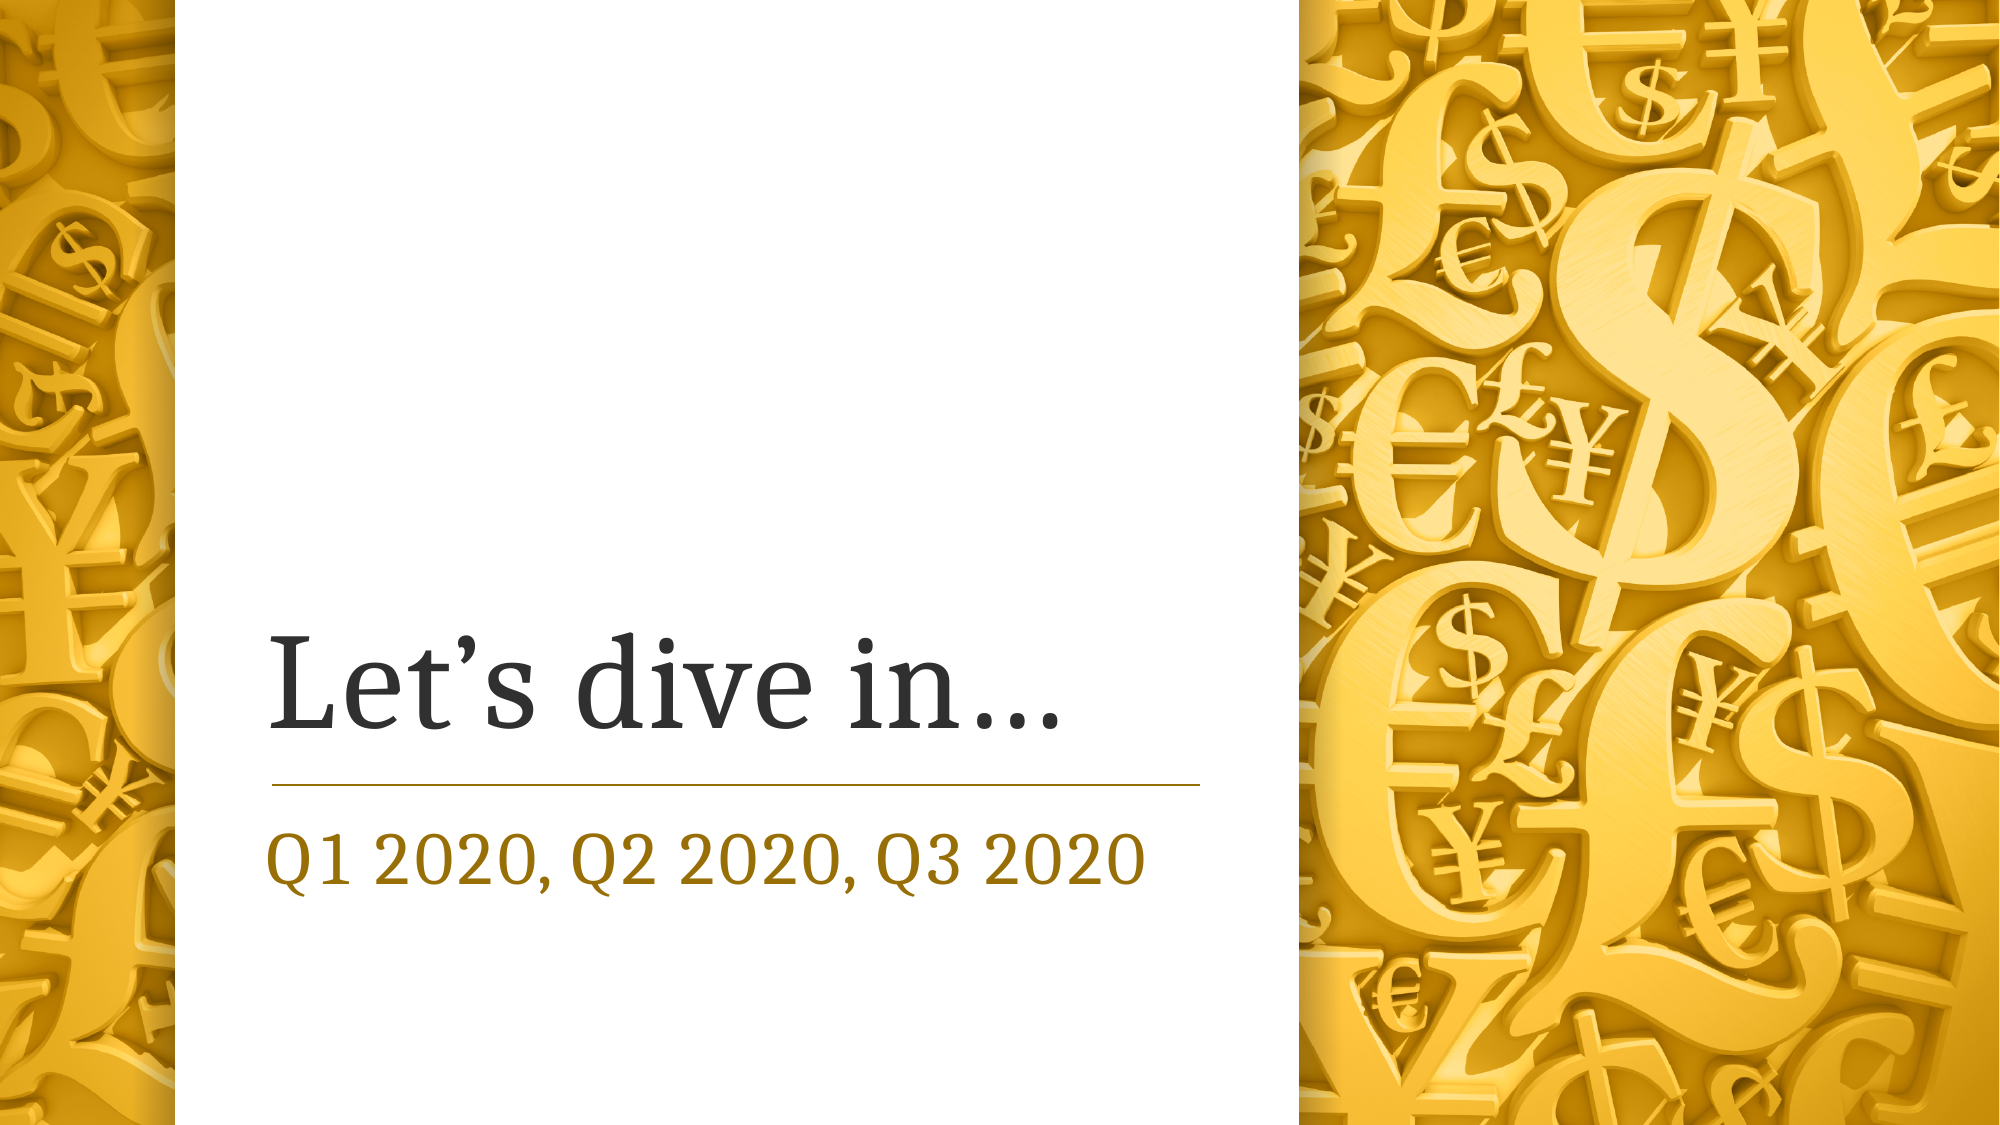

# Let’s dive in…
Q1 2020, Q2 2020, Q3 2020